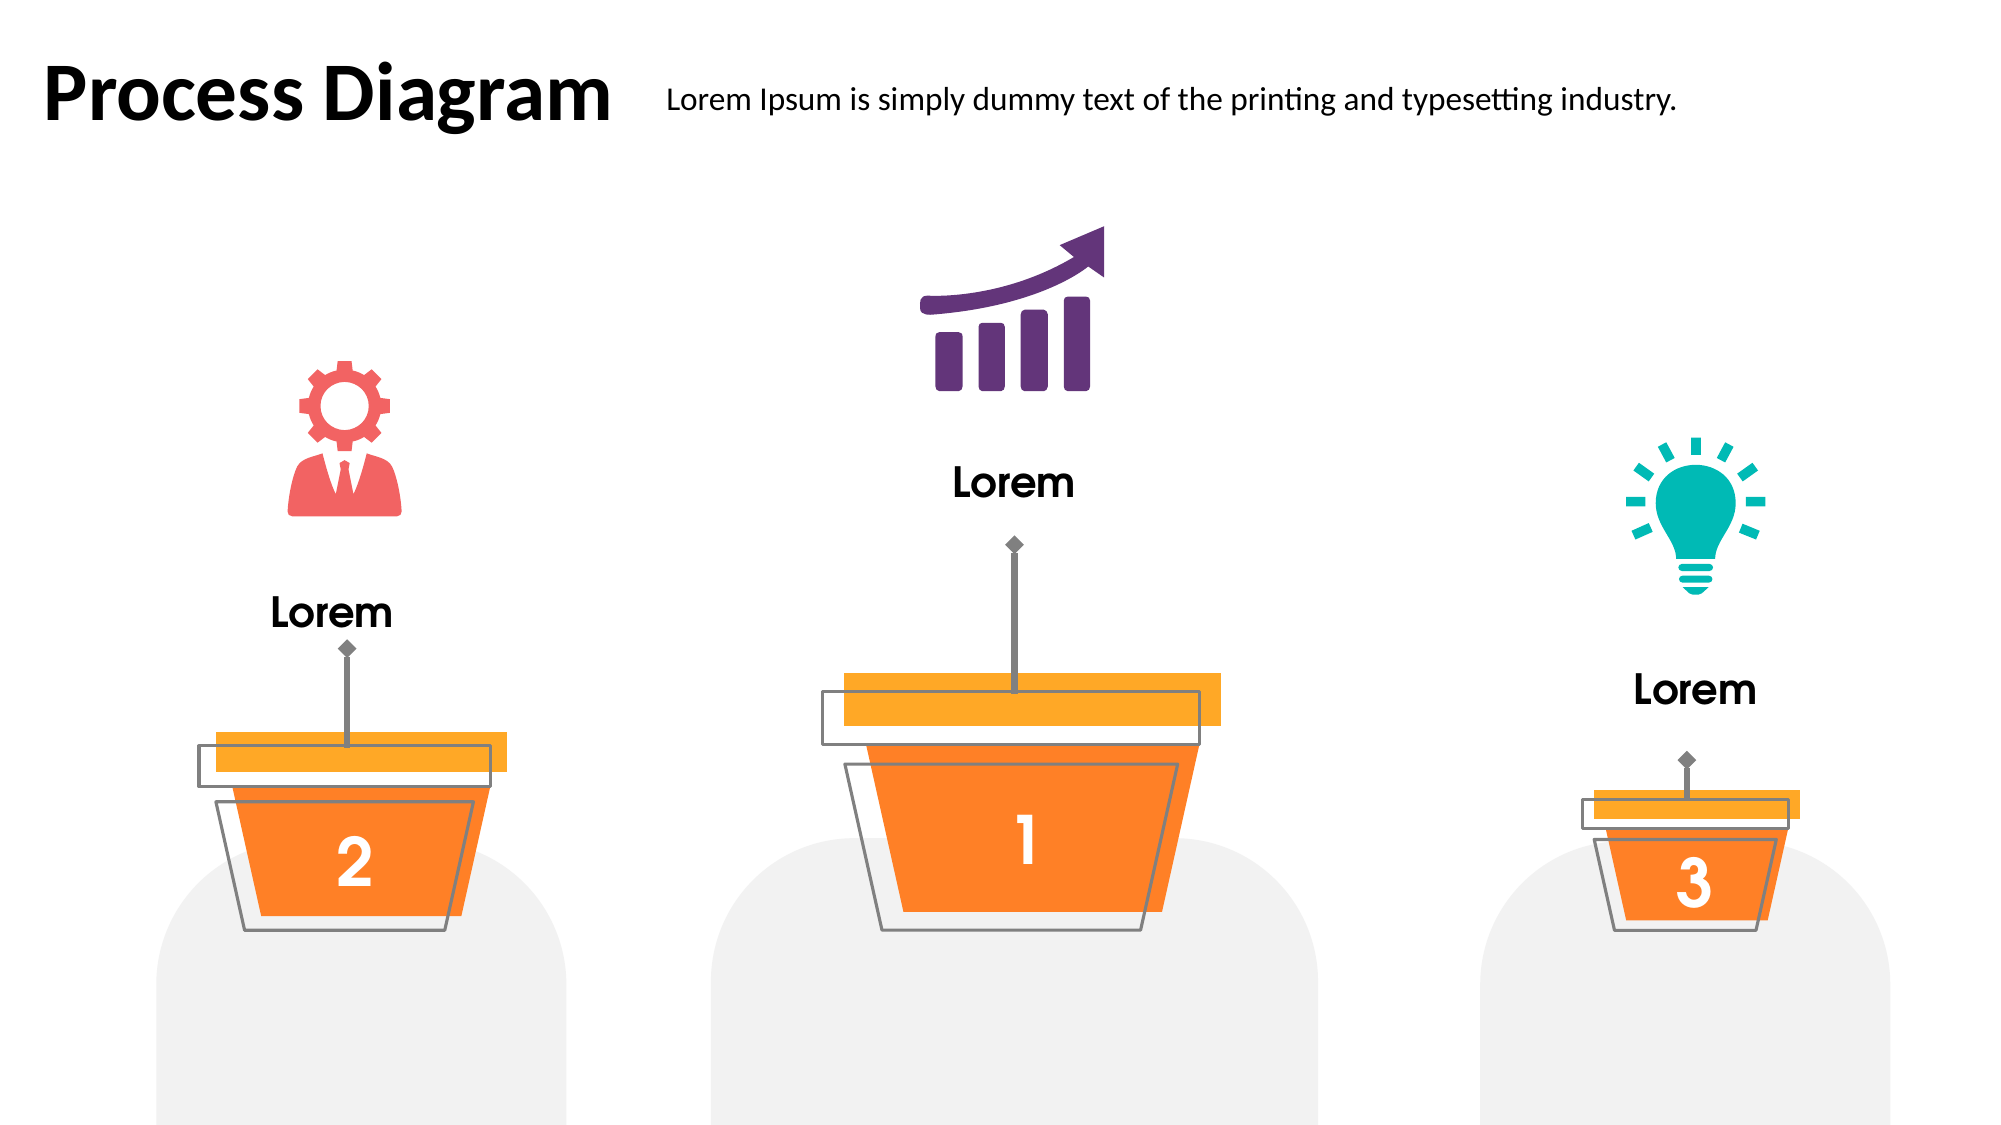

Process Diagram
Lorem Ipsum is simply dummy text of the printing and typesetting industry.

Lorem
Lorem
Lorem

1

2

3